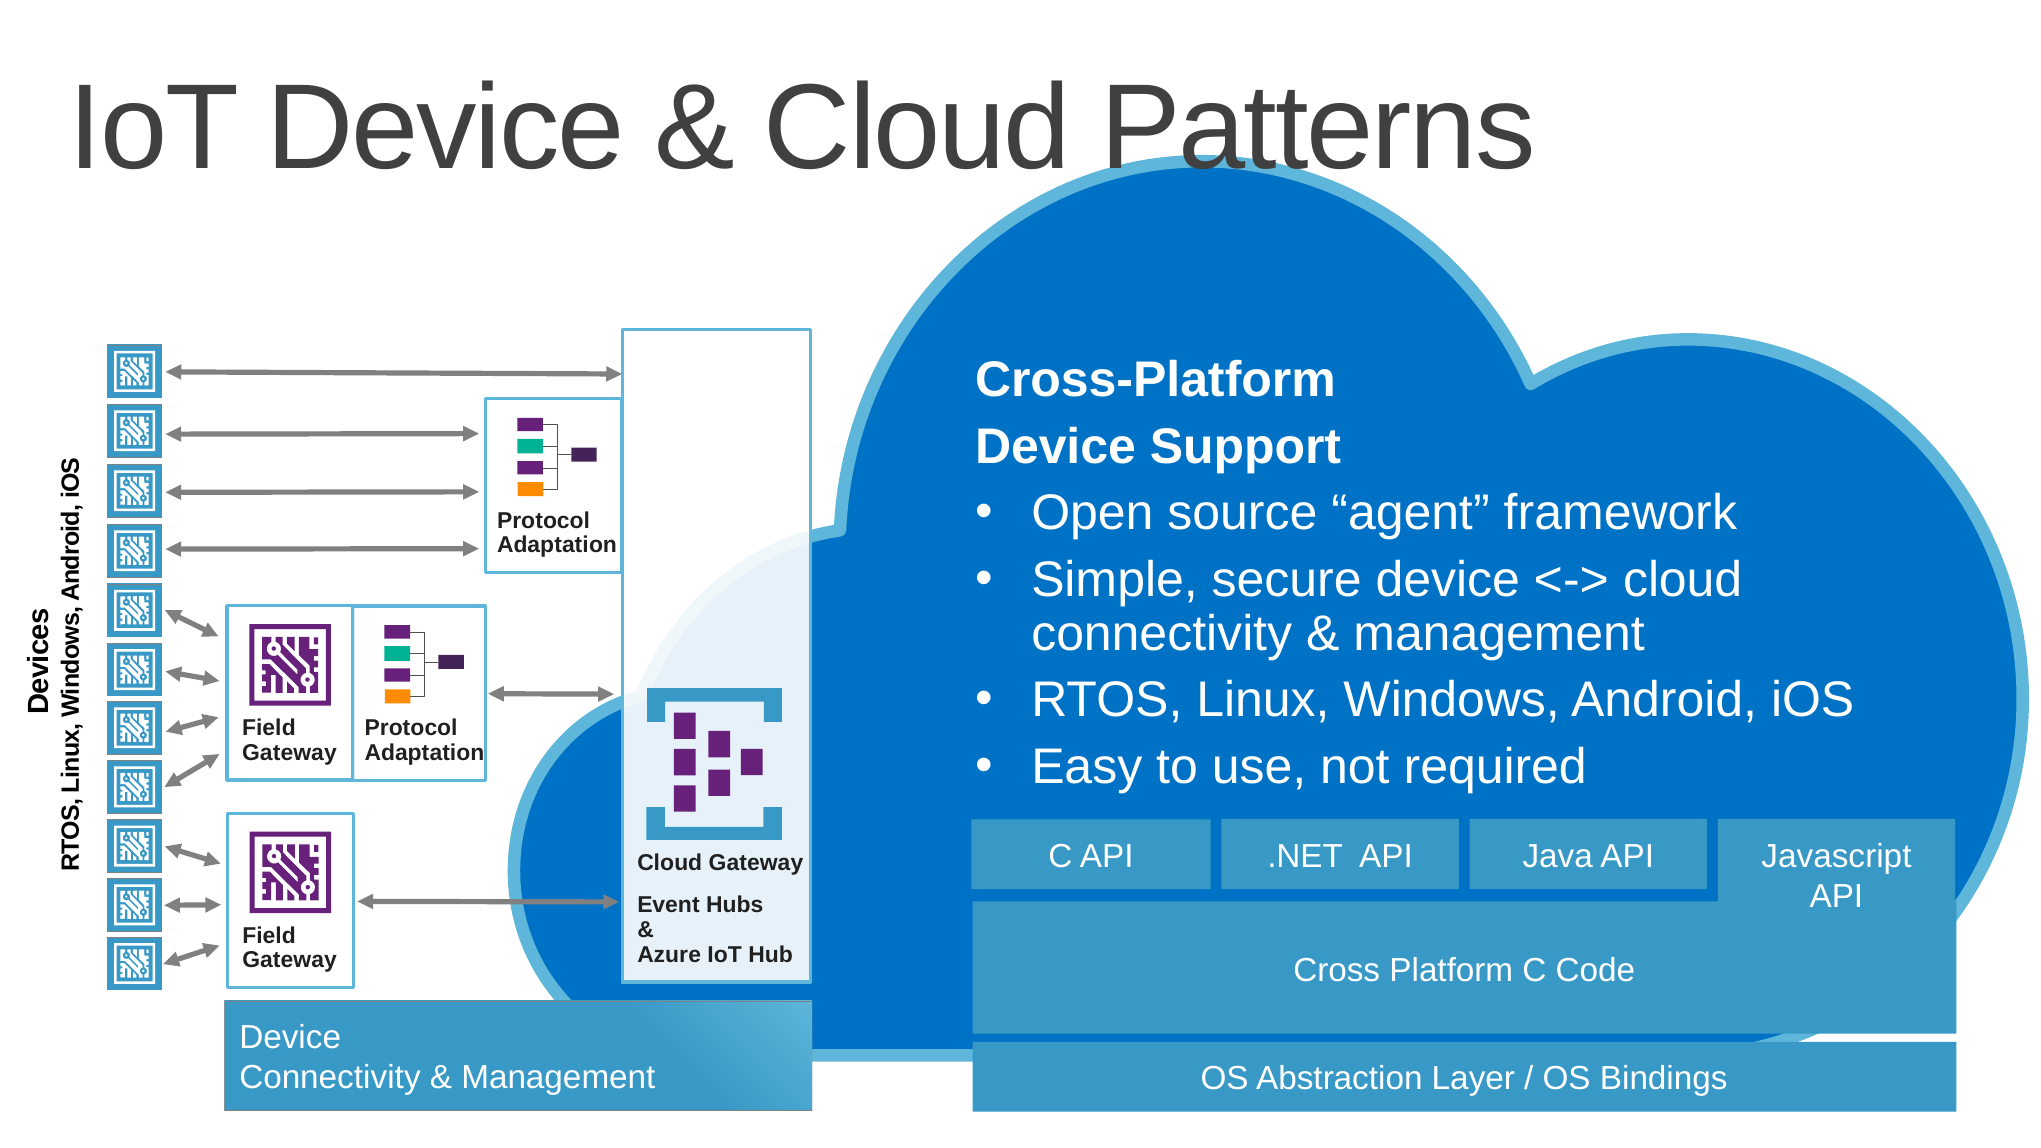

# IoT Device & Cloud Patterns

Cloud Gateway

Event Hubs
&
Azure IoT Hub

Cross-Platform
Device Support
Open source “agent” framework
Simple, secure device <-> cloud connectivity & management
RTOS, Linux, Windows, Android, iOS
Easy to use, not required

Devices
RTOS, Linux, Windows, Android, iOS

Protocol Adaptation

Field Gateway

Protocol Adaptation

Field Gateway

Java API
Javascript API
.NET  API
C API
Cross Platform C Code
Device
Connectivity & Management
OS Abstraction Layer / OS Bindings